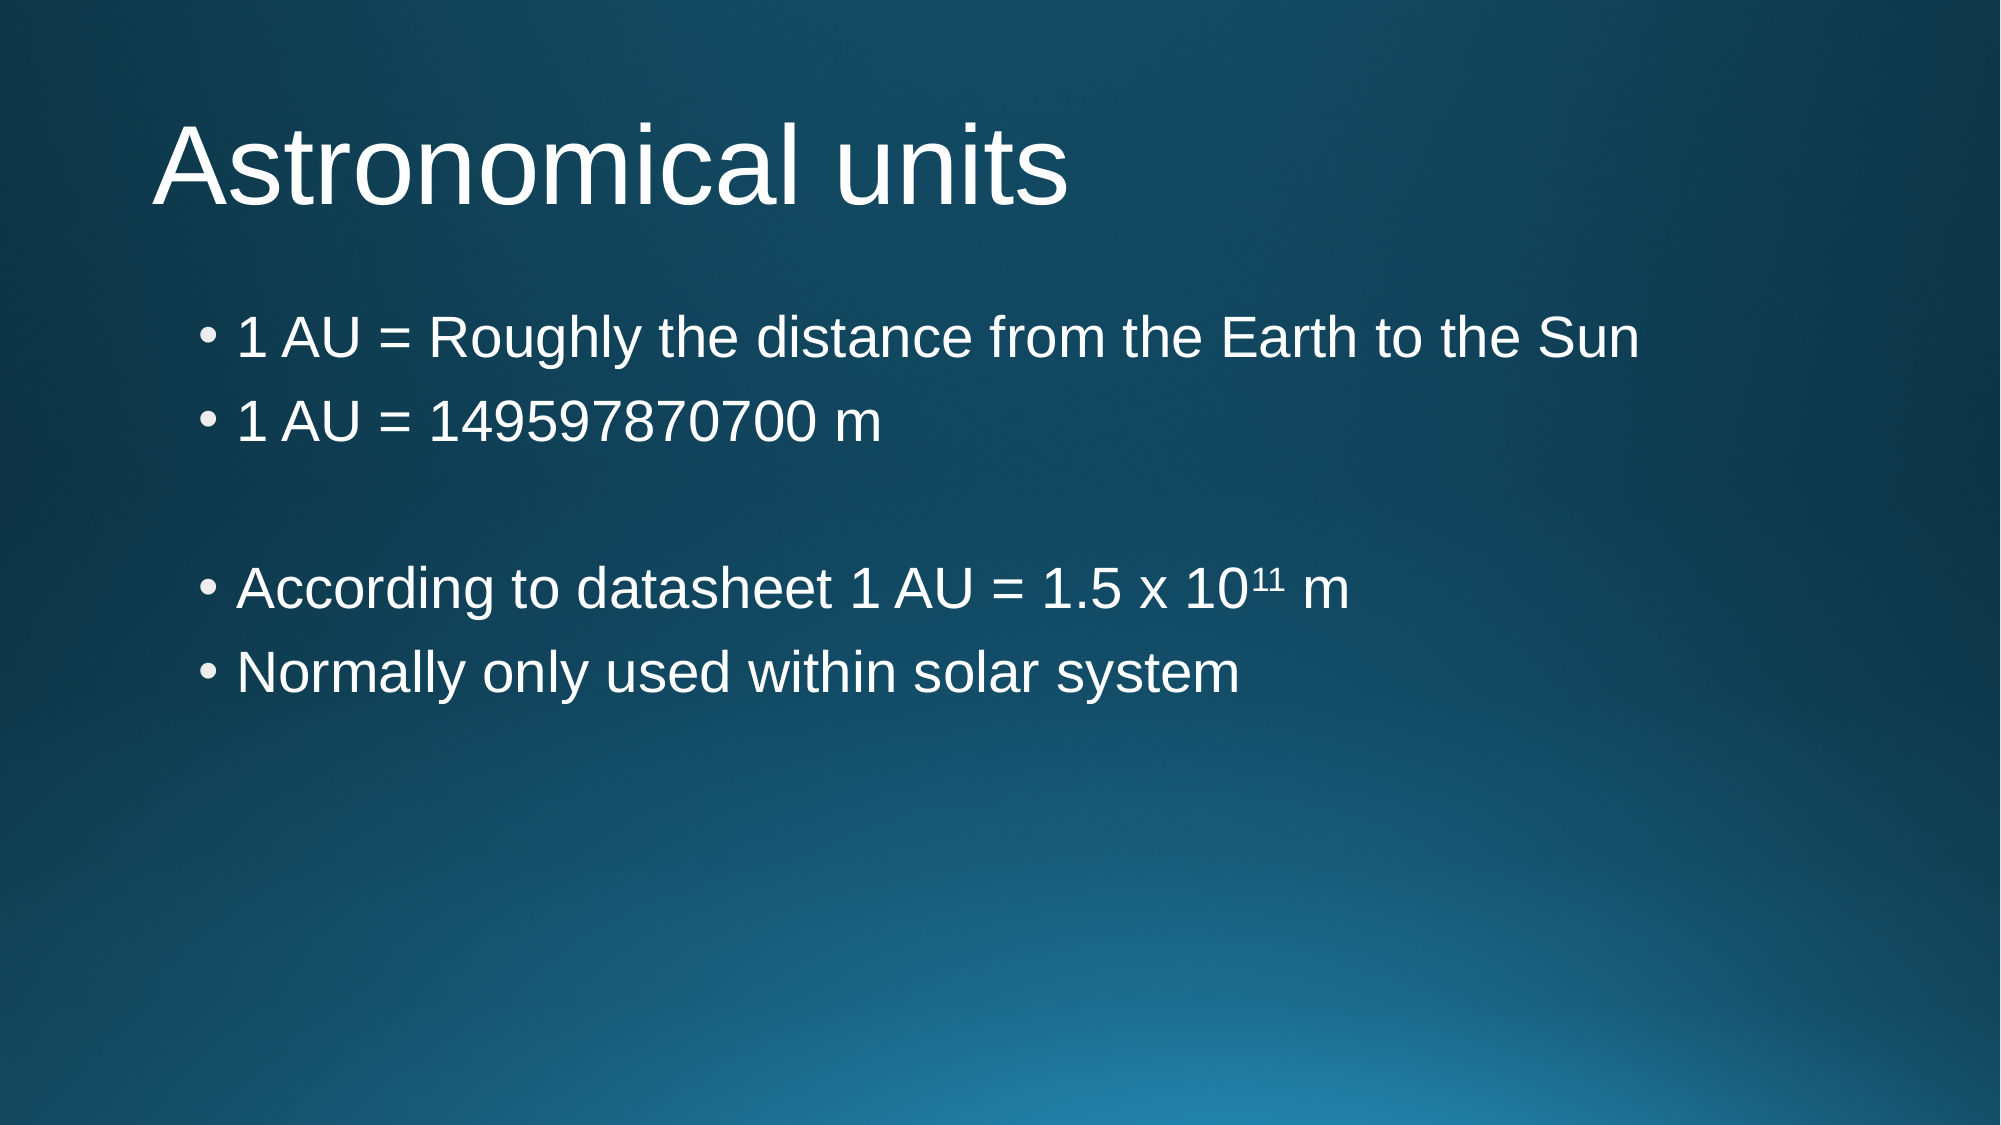

# Astronomical units
1 AU = Roughly the distance from the Earth to the Sun
1 AU = 149597870700 m

According to datasheet 1 AU = 1.5 x 1011 m
Normally only used within solar system